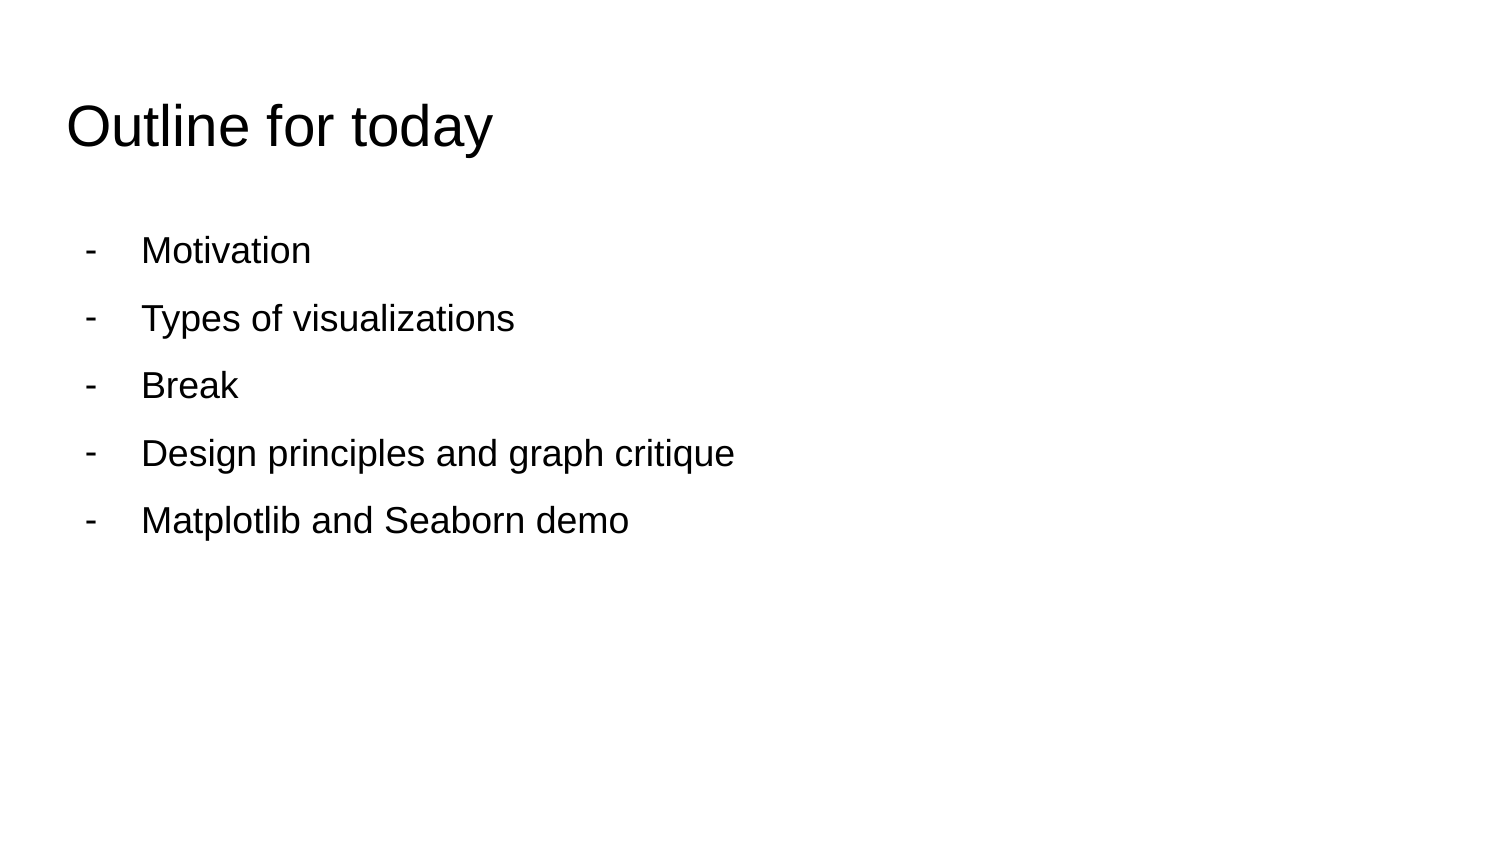

# Outline for today
Motivation
Types of visualizations
Break
Design principles and graph critique
Matplotlib and Seaborn demo